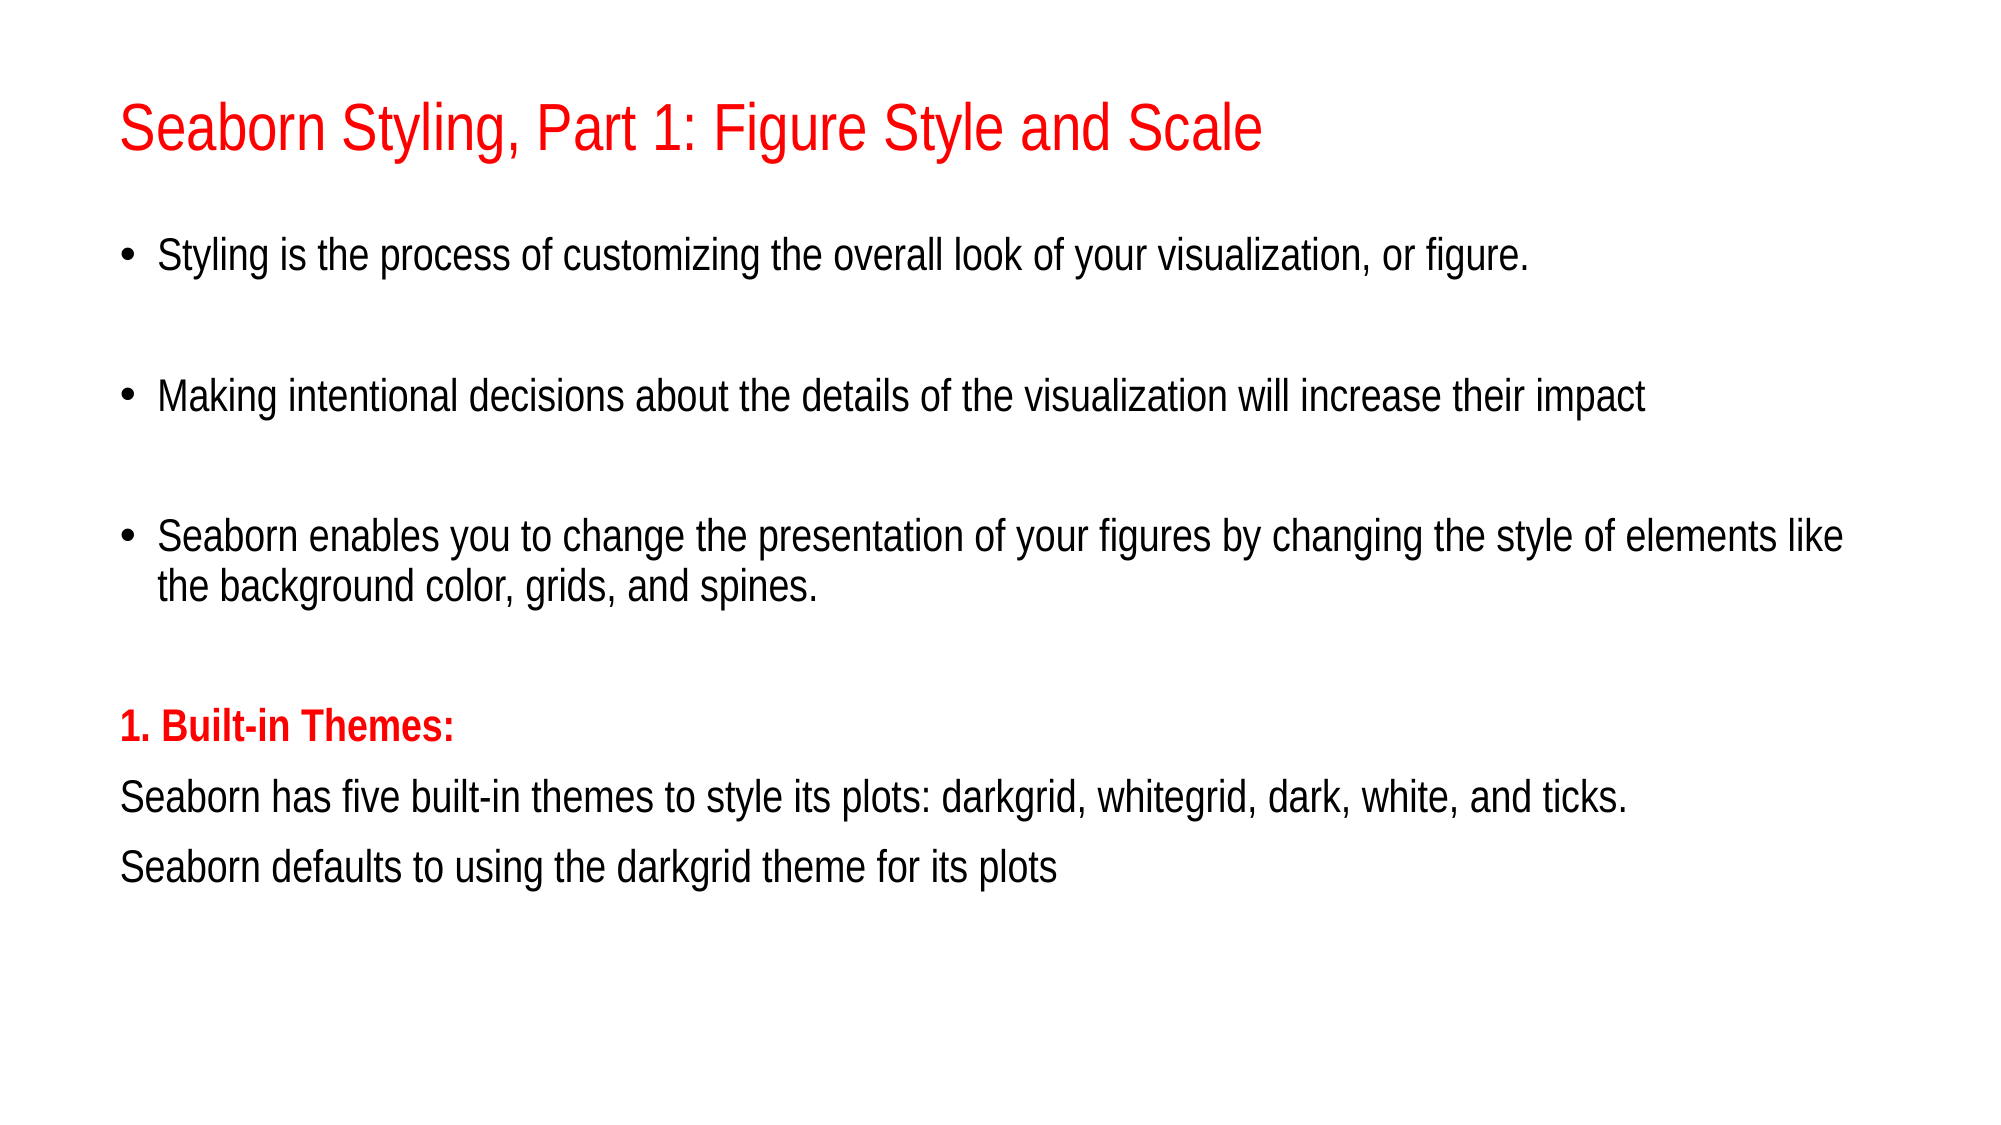

# Seaborn Styling, Part 1: Figure Style and Scale
Styling is the process of customizing the overall look of your visualization, or figure.

Making intentional decisions about the details of the visualization will increase their impact

Seaborn enables you to change the presentation of your figures by changing the style of elements like the background color, grids, and spines.

1. Built-in Themes:
Seaborn has five built-in themes to style its plots: darkgrid, whitegrid, dark, white, and ticks.
Seaborn defaults to using the darkgrid theme for its plots